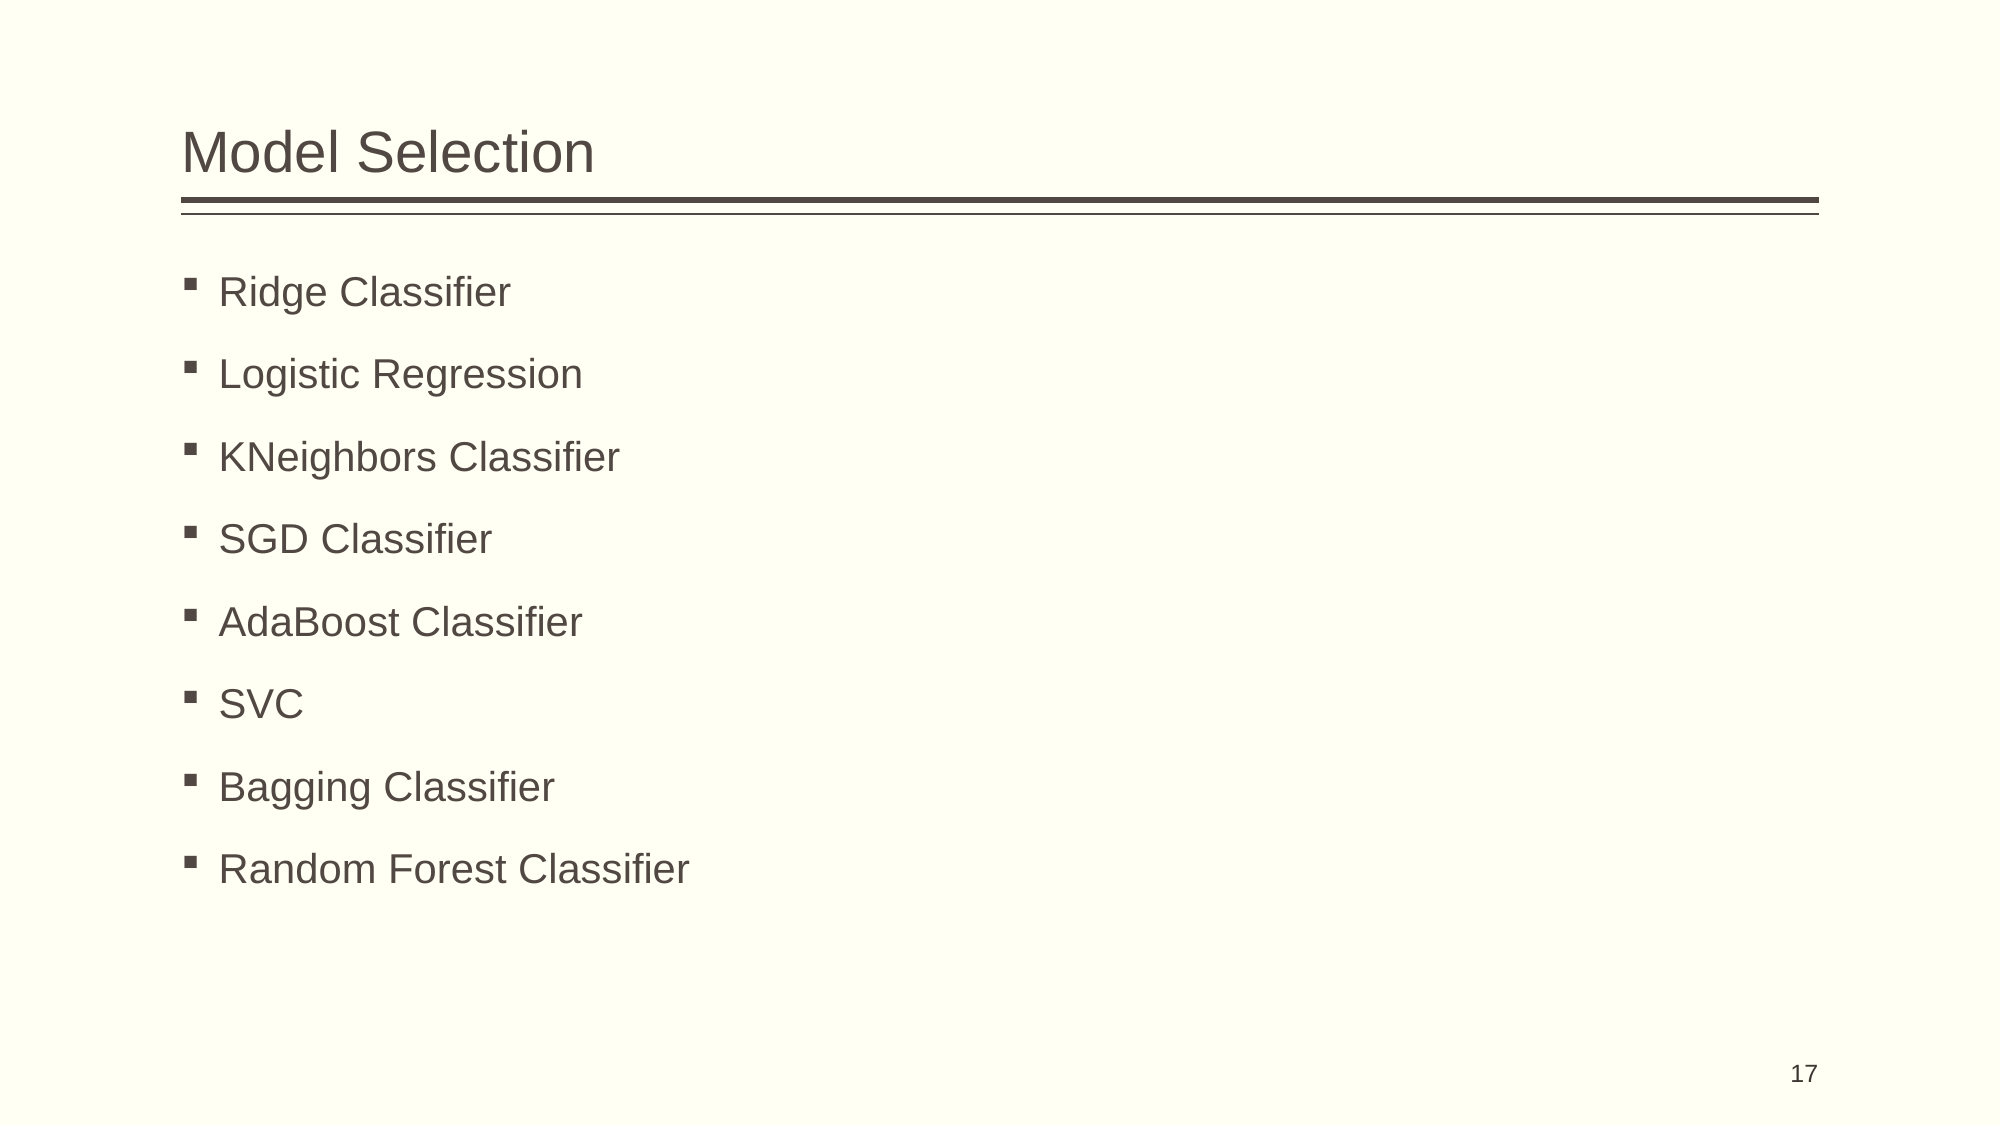

# Model Selection
Ridge Classifier
Logistic Regression
KNeighbors Classifier
SGD Classifier
AdaBoost Classifier
SVC
Bagging Classifier
Random Forest Classifier

17